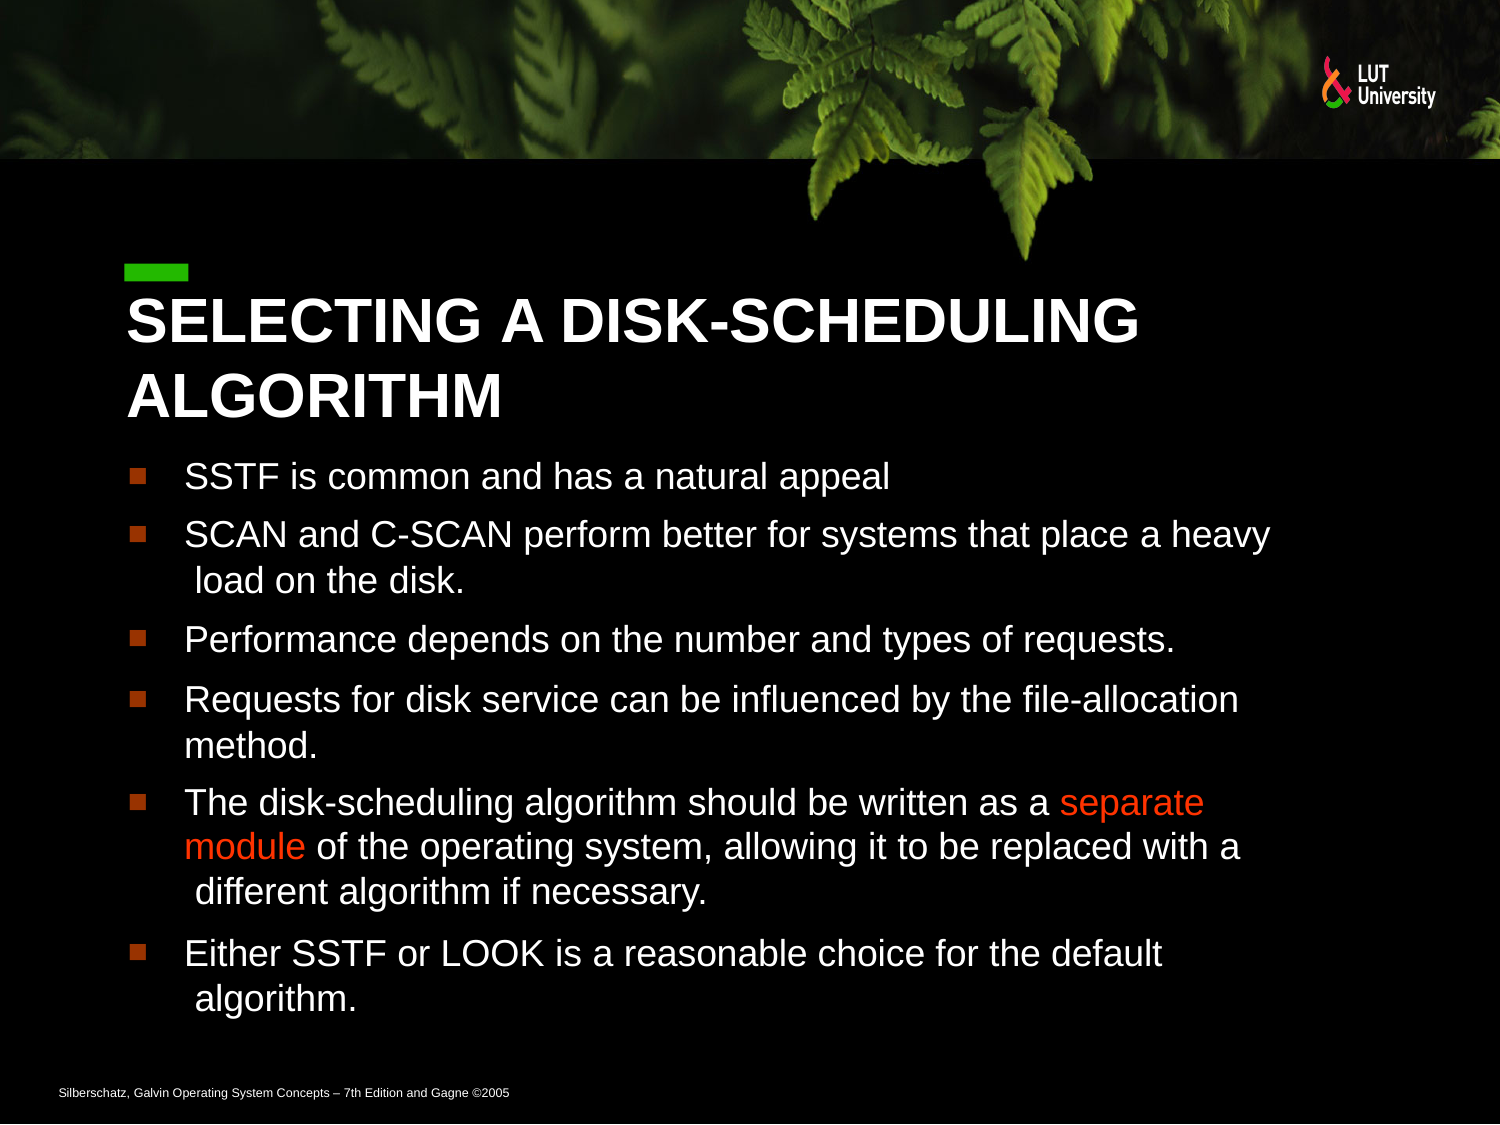

# Selecting a Disk-Scheduling Algorithm
SSTF is common and has a natural appeal
SCAN and C-SCAN perform better for systems that place a heavy  load on the disk.
Performance depends on the number and types of requests.
Requests for disk service can be influenced by the file-allocation  method.
The disk-scheduling algorithm should be written as a separate  module of the operating system, allowing it to be replaced with a  different algorithm if necessary.
Either SSTF or LOOK is a reasonable choice for the default  algorithm.
Silberschatz, Galvin Operating System Concepts – 7th Edition and Gagne ©2005